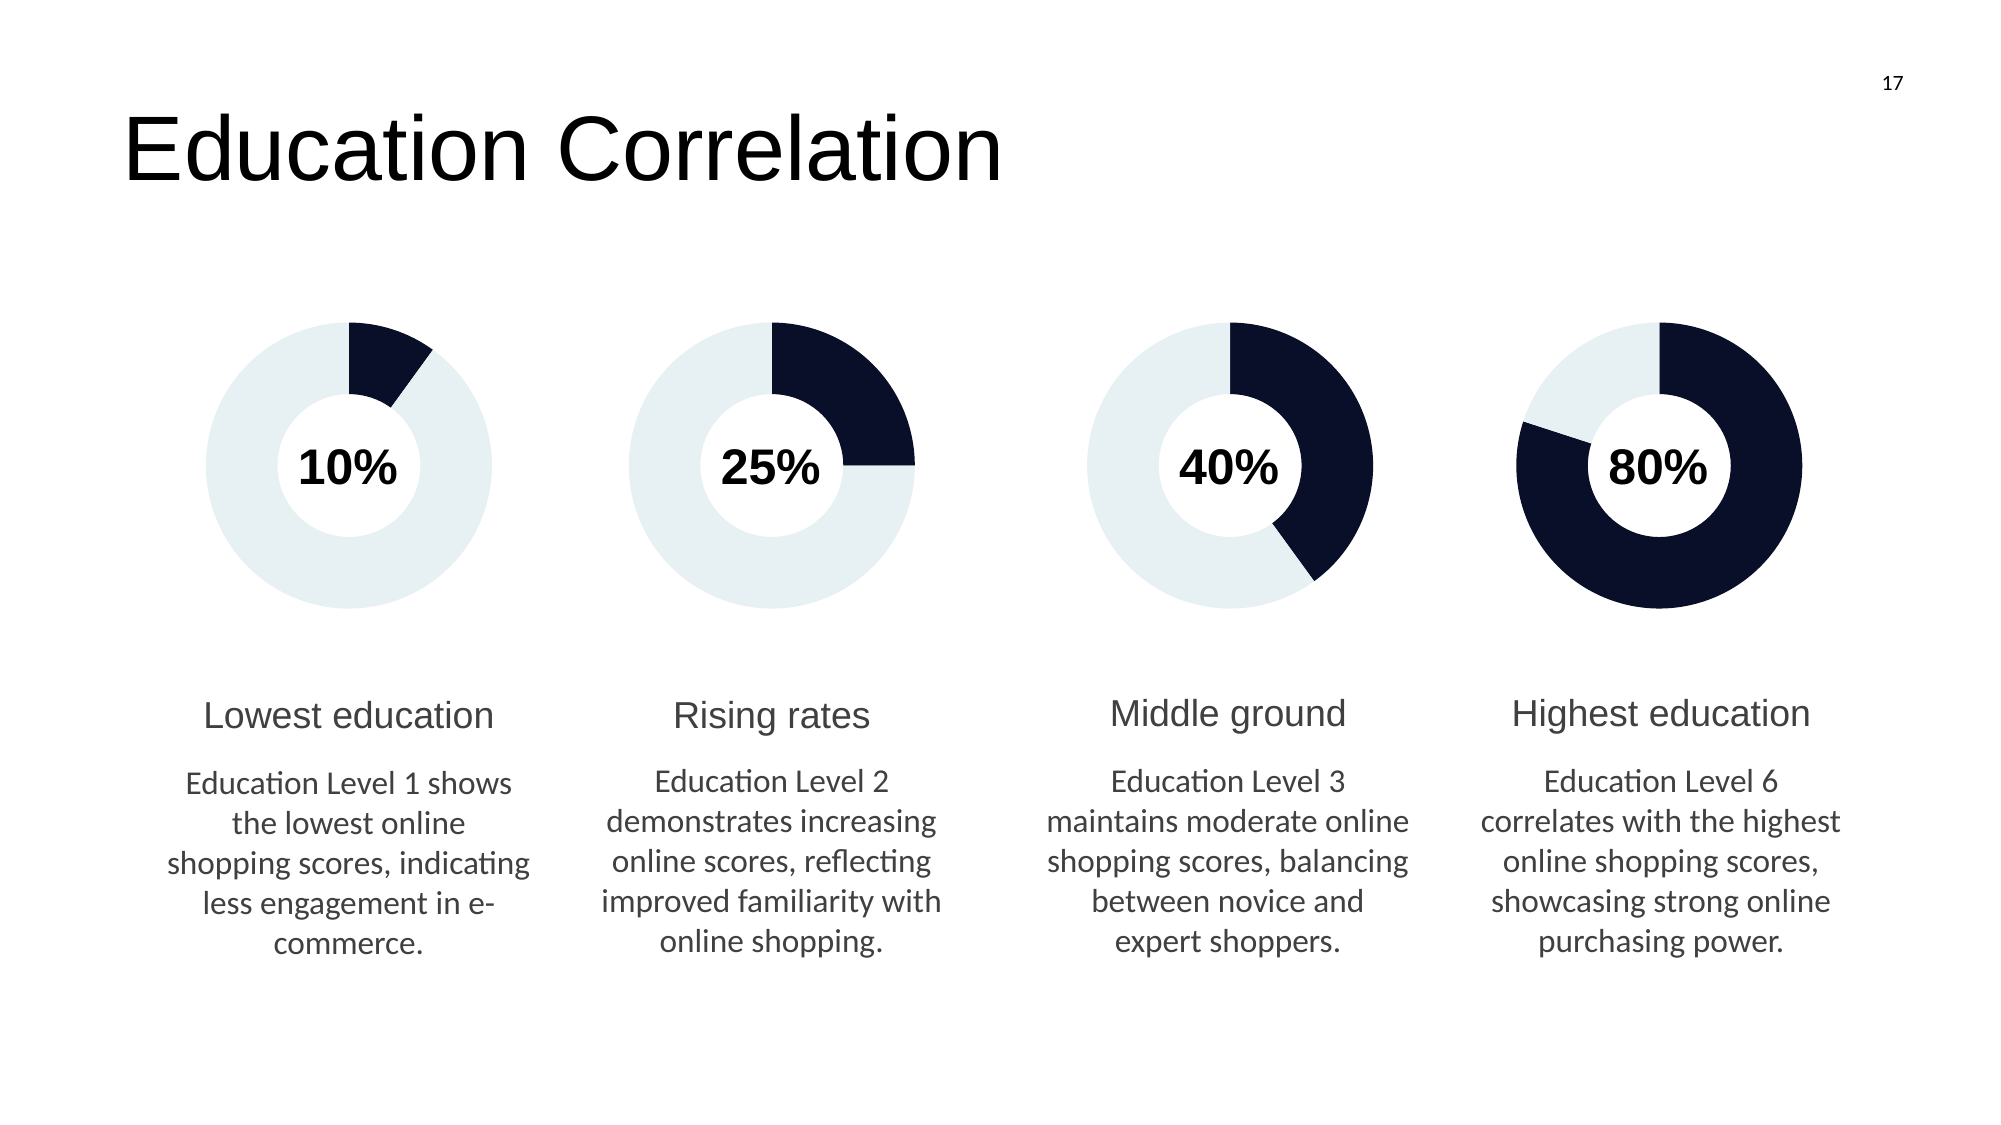

17
Education Correlation

### Chart

| Category |  |
|---|---|
| Education Level 1 | 0.1 |
|  | 0.9 |

### Chart

| Category |  |
|---|---|
| Education Level 2 | 0.25 |
|  | 0.75 |

### Chart

| Category |  |
|---|---|
| Education Level 3 | 0.4 |
|  | 0.6 |

### Chart

| Category |  |
|---|---|
| Education Level 6 | 0.8 |
|  | 0.2 |
10%
25%
40%
80%
Middle ground
Highest education
Lowest education
Rising rates
Education Level 2 demonstrates increasing online scores, reflecting improved familiarity with online shopping.
Education Level 3 maintains moderate online shopping scores, balancing between novice and expert shoppers.
Education Level 6 correlates with the highest online shopping scores, showcasing strong online purchasing power.
Education Level 1 shows the lowest online shopping scores, indicating less engagement in e-commerce.